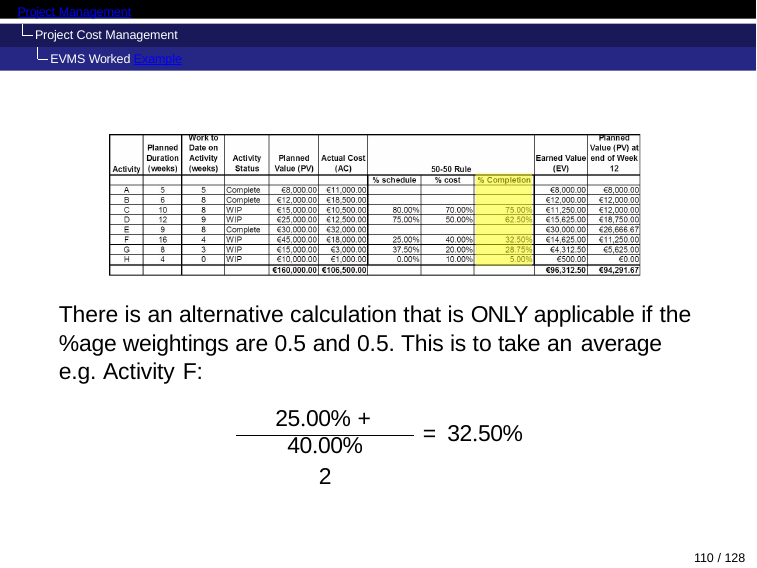

Project Management
Project Cost Management  EVMS Worked Example

There is an alternative calculation that is ONLY applicable if the
%age weightings are 0.5 and 0.5. This is to take an average
e.g. Activity F:
25.00% + 40.00%
2
= 32.50%

110 / 128